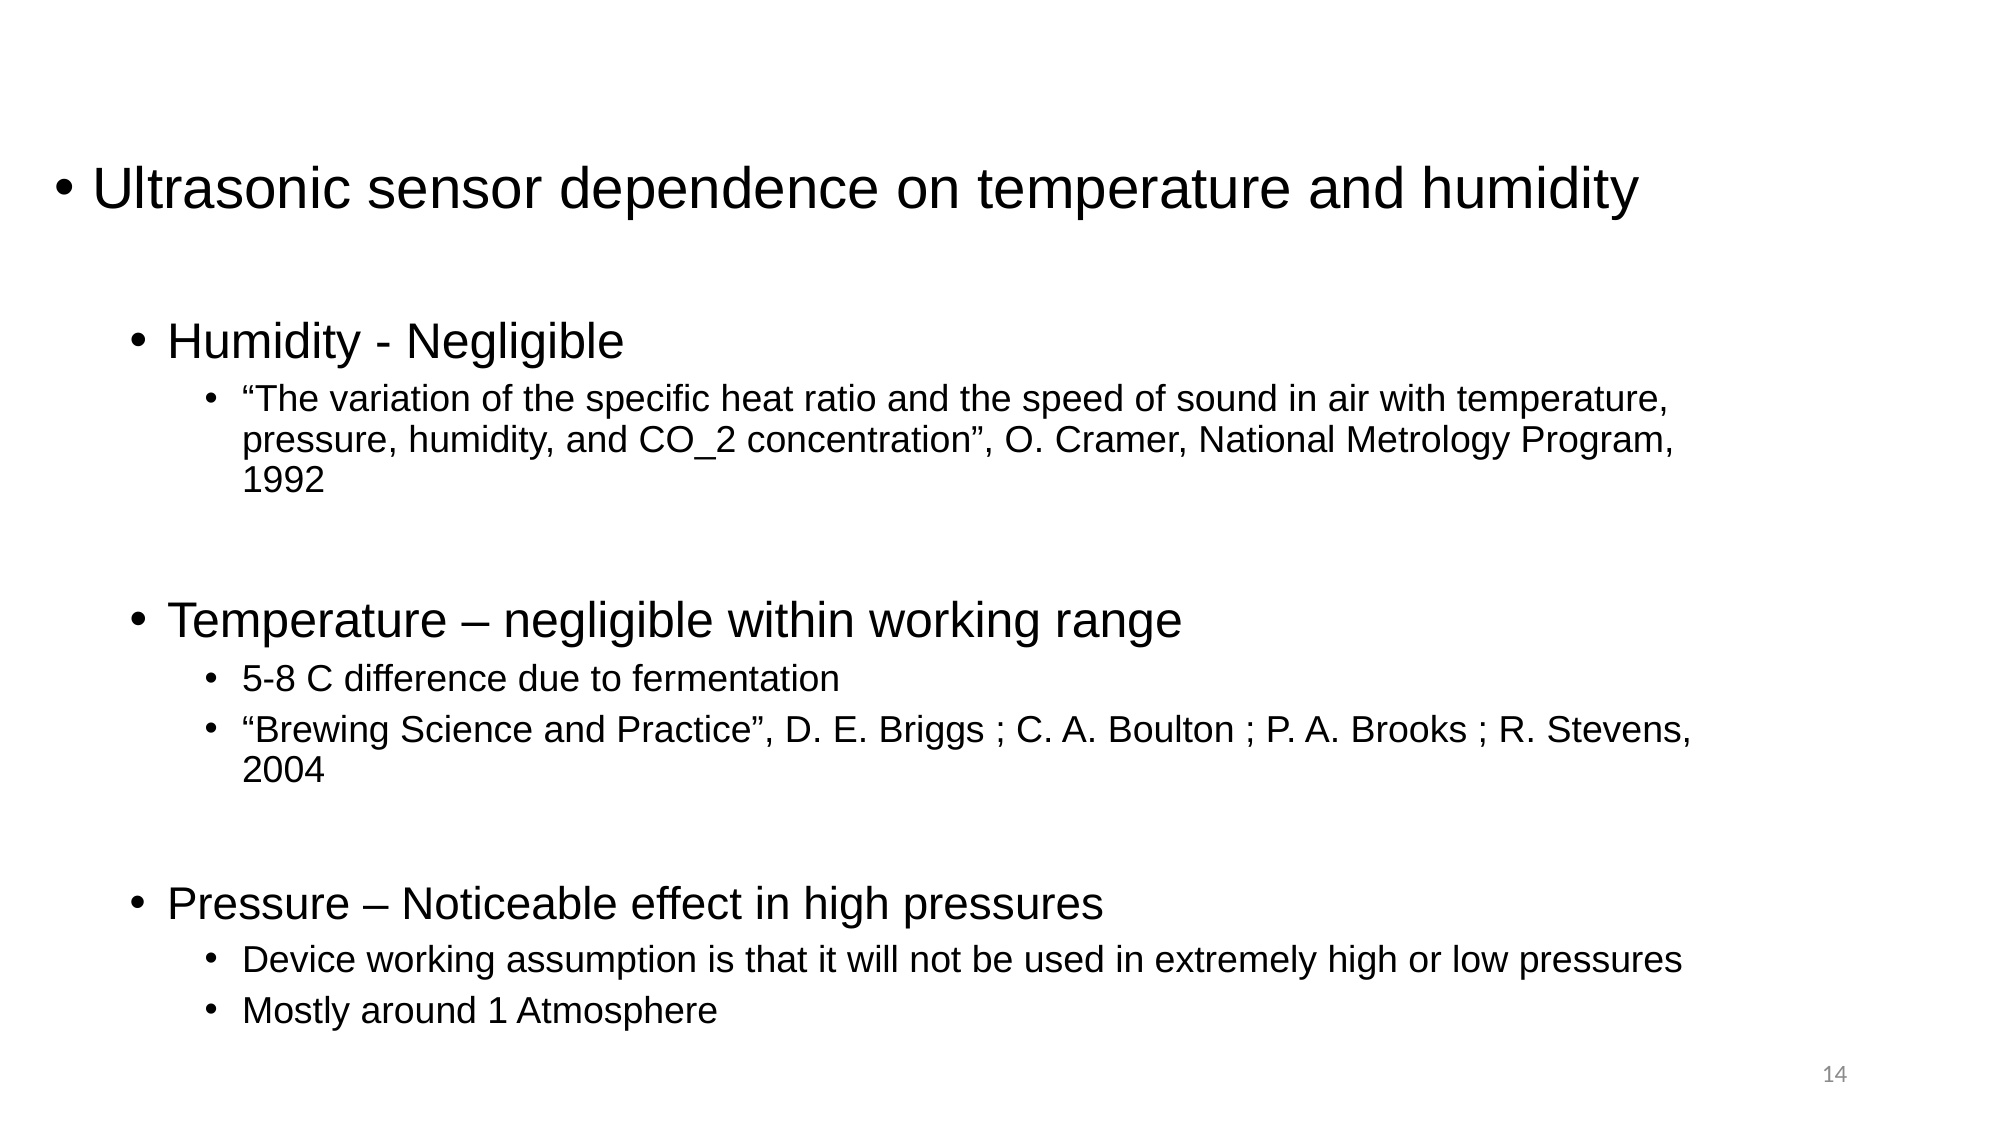

Ultrasonic sensor dependence on temperature and humidity

Humidity - Negligible
“The variation of the specific heat ratio and the speed of sound in air with temperature, pressure, humidity, and CO_2 concentration”, O. Cramer, National Metrology Program, 1992

Temperature – negligible within working range
5-8 C difference due to fermentation
“Brewing Science and Practice”, D. E. Briggs ; C. A. Boulton ; P. A. Brooks ; R. Stevens, 2004

Pressure – Noticeable effect in high pressures
Device working assumption is that it will not be used in extremely high or low pressures
Mostly around 1 Atmosphere

14